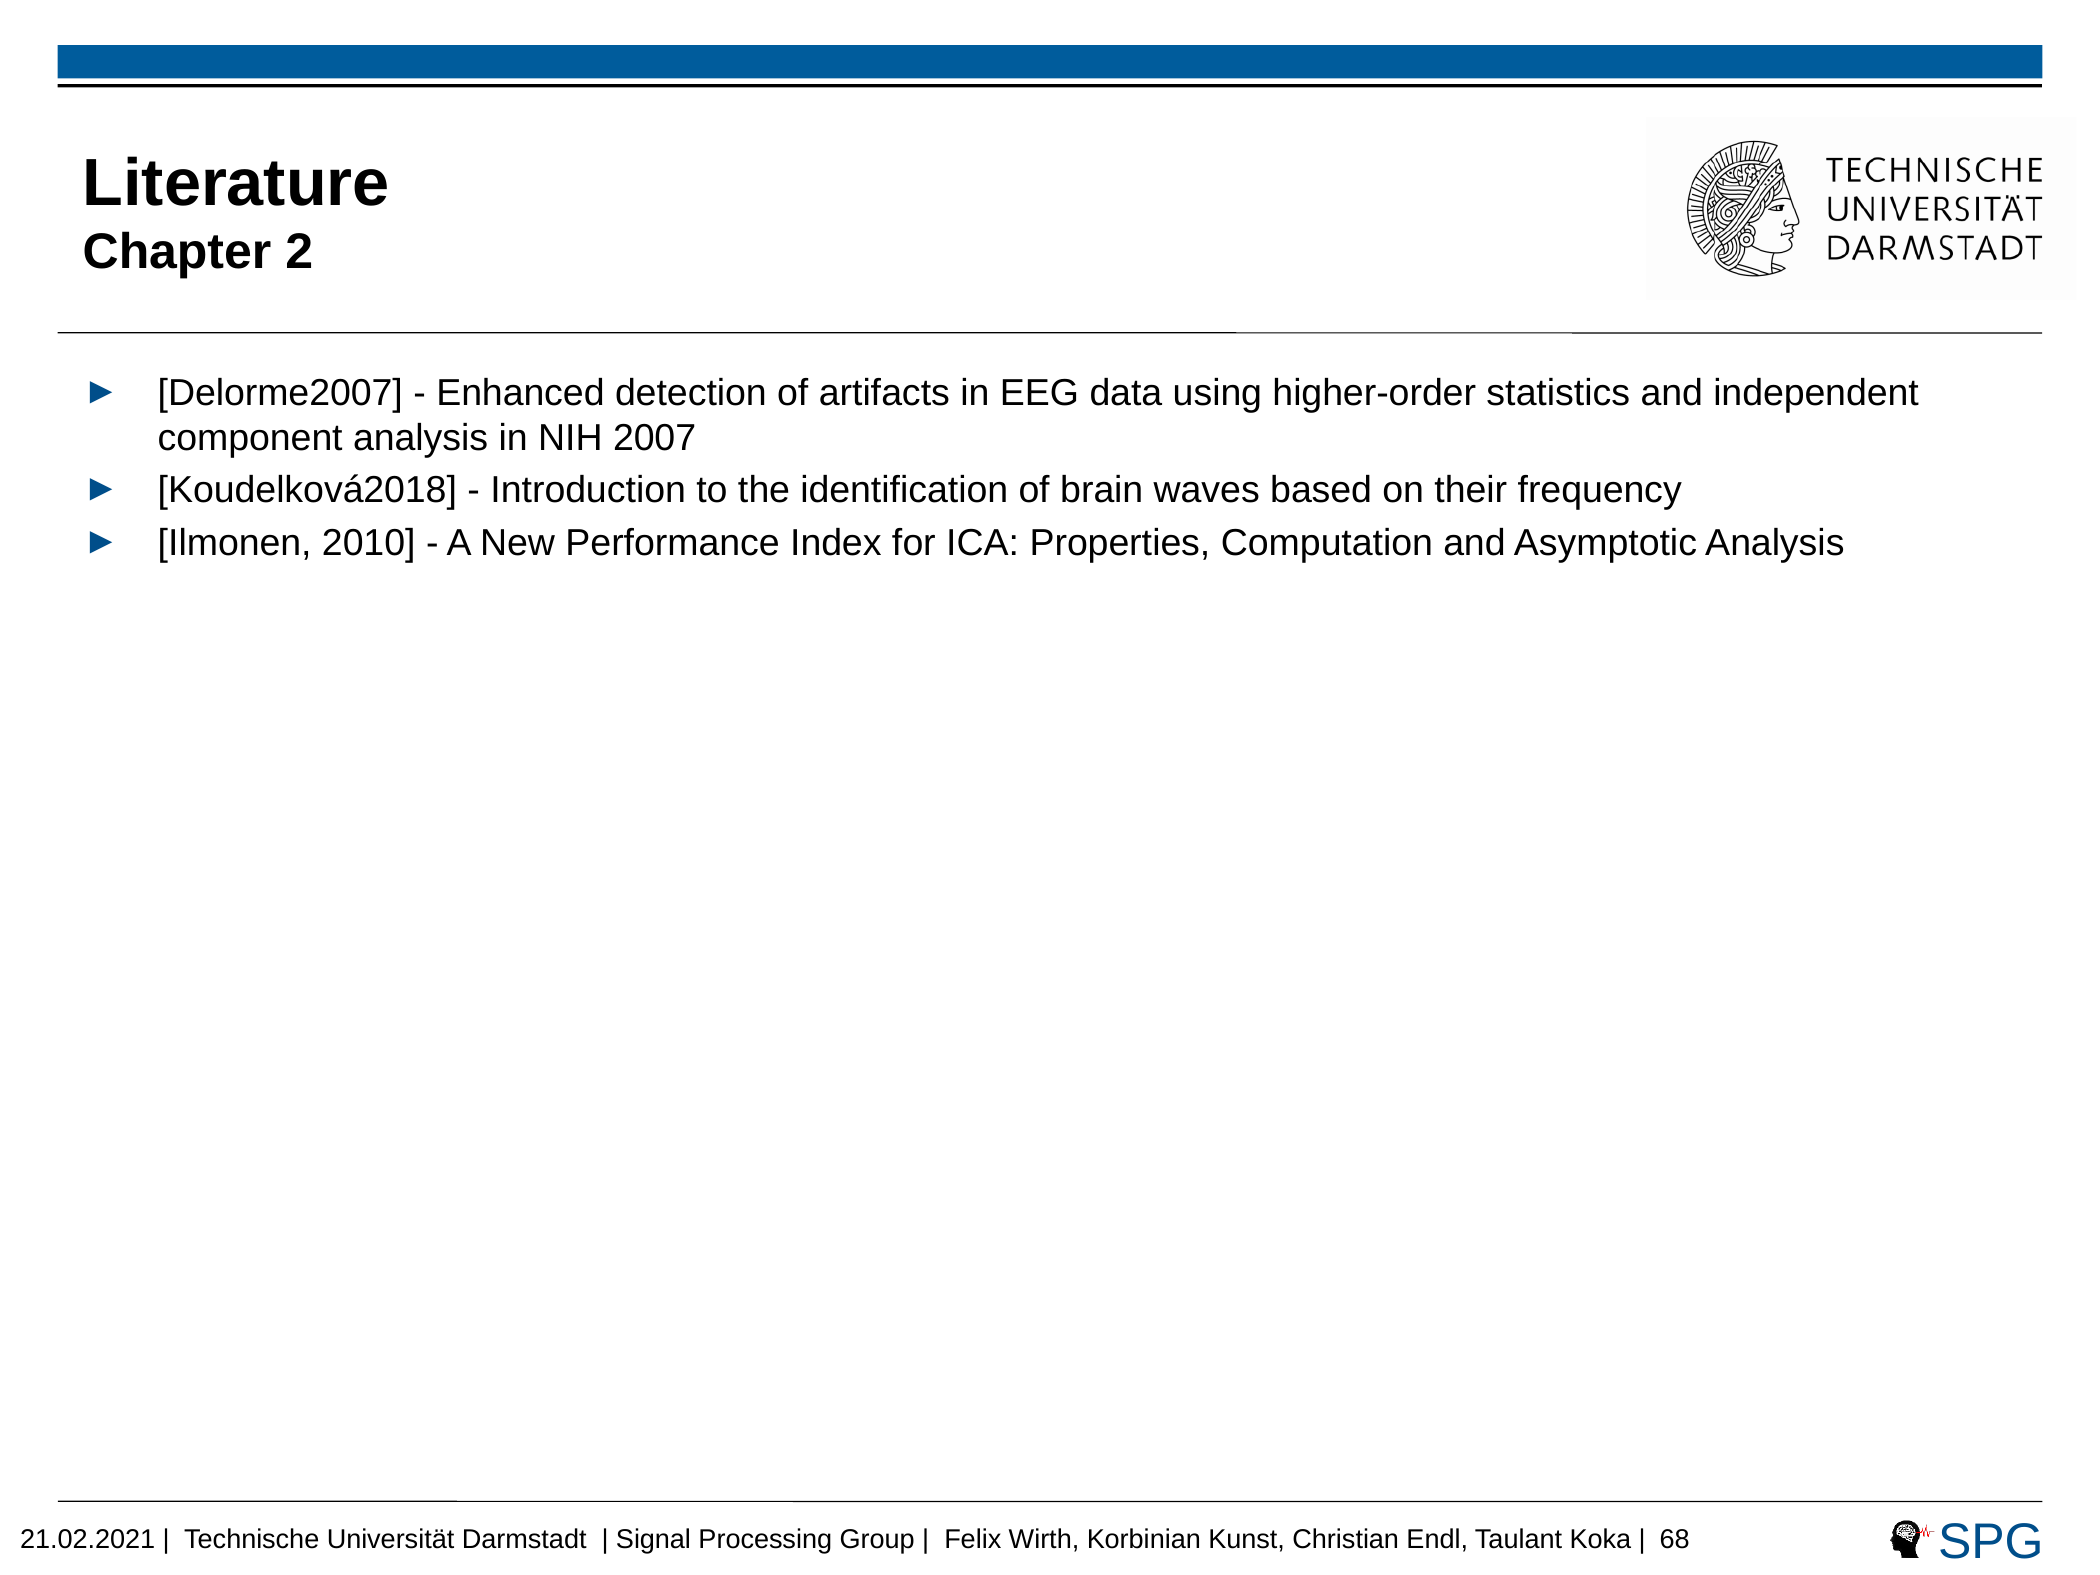

# Literature Chapter 2
[Delorme2007] - Enhanced detection of artifacts in EEG data using higher-order statistics and independent component analysis in NIH 2007
[Koudelková2018] - Introduction to the identification of brain waves based on their frequency
[Ilmonen, 2010] - A New Performance Index for ICA: Properties, Computation and Asymptotic Analysis